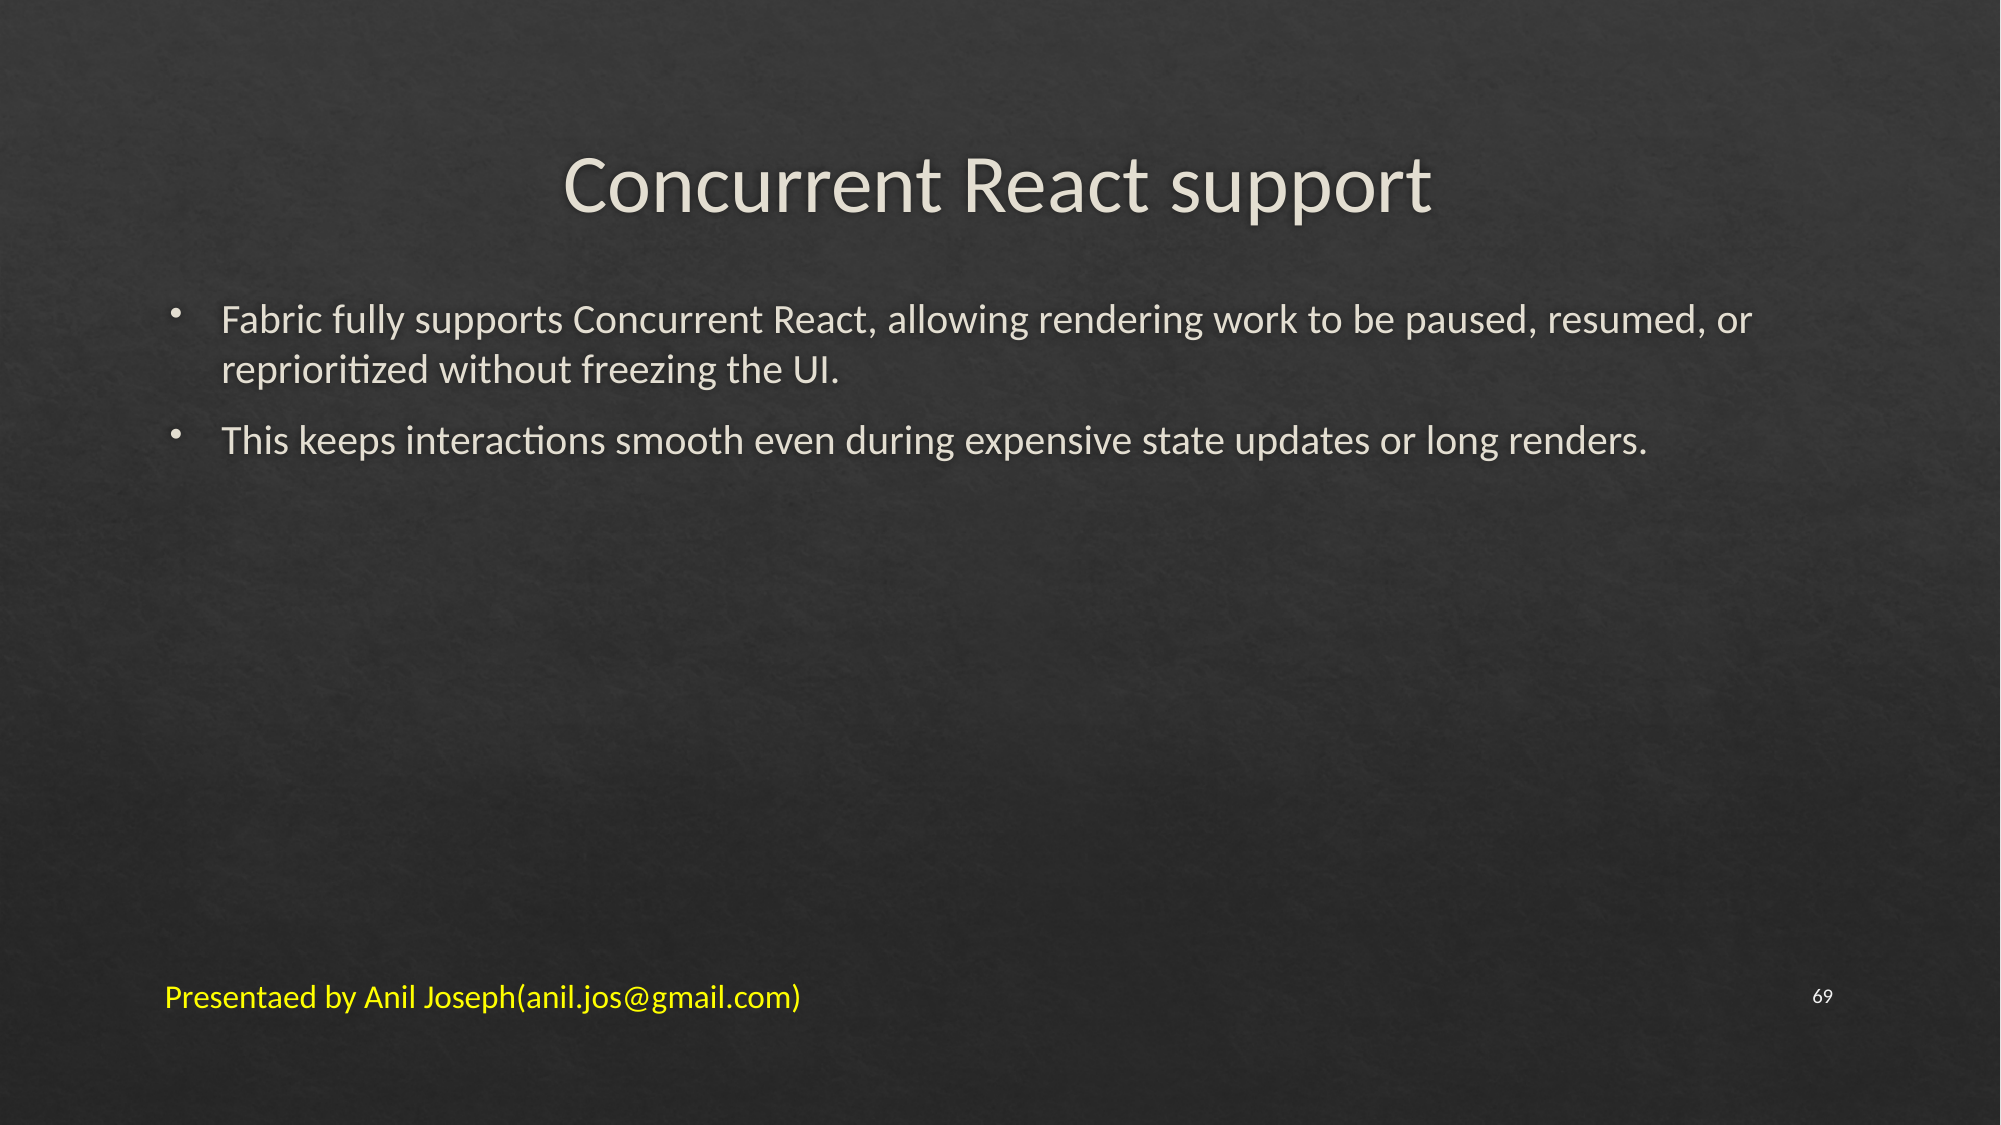

# Concurrent React support
Fabric fully supports Concurrent React, allowing rendering work to be paused, resumed, or reprioritized without freezing the UI.
This keeps interactions smooth even during expensive state updates or long renders.
Presentaed by Anil Joseph(anil.jos@gmail.com)
69